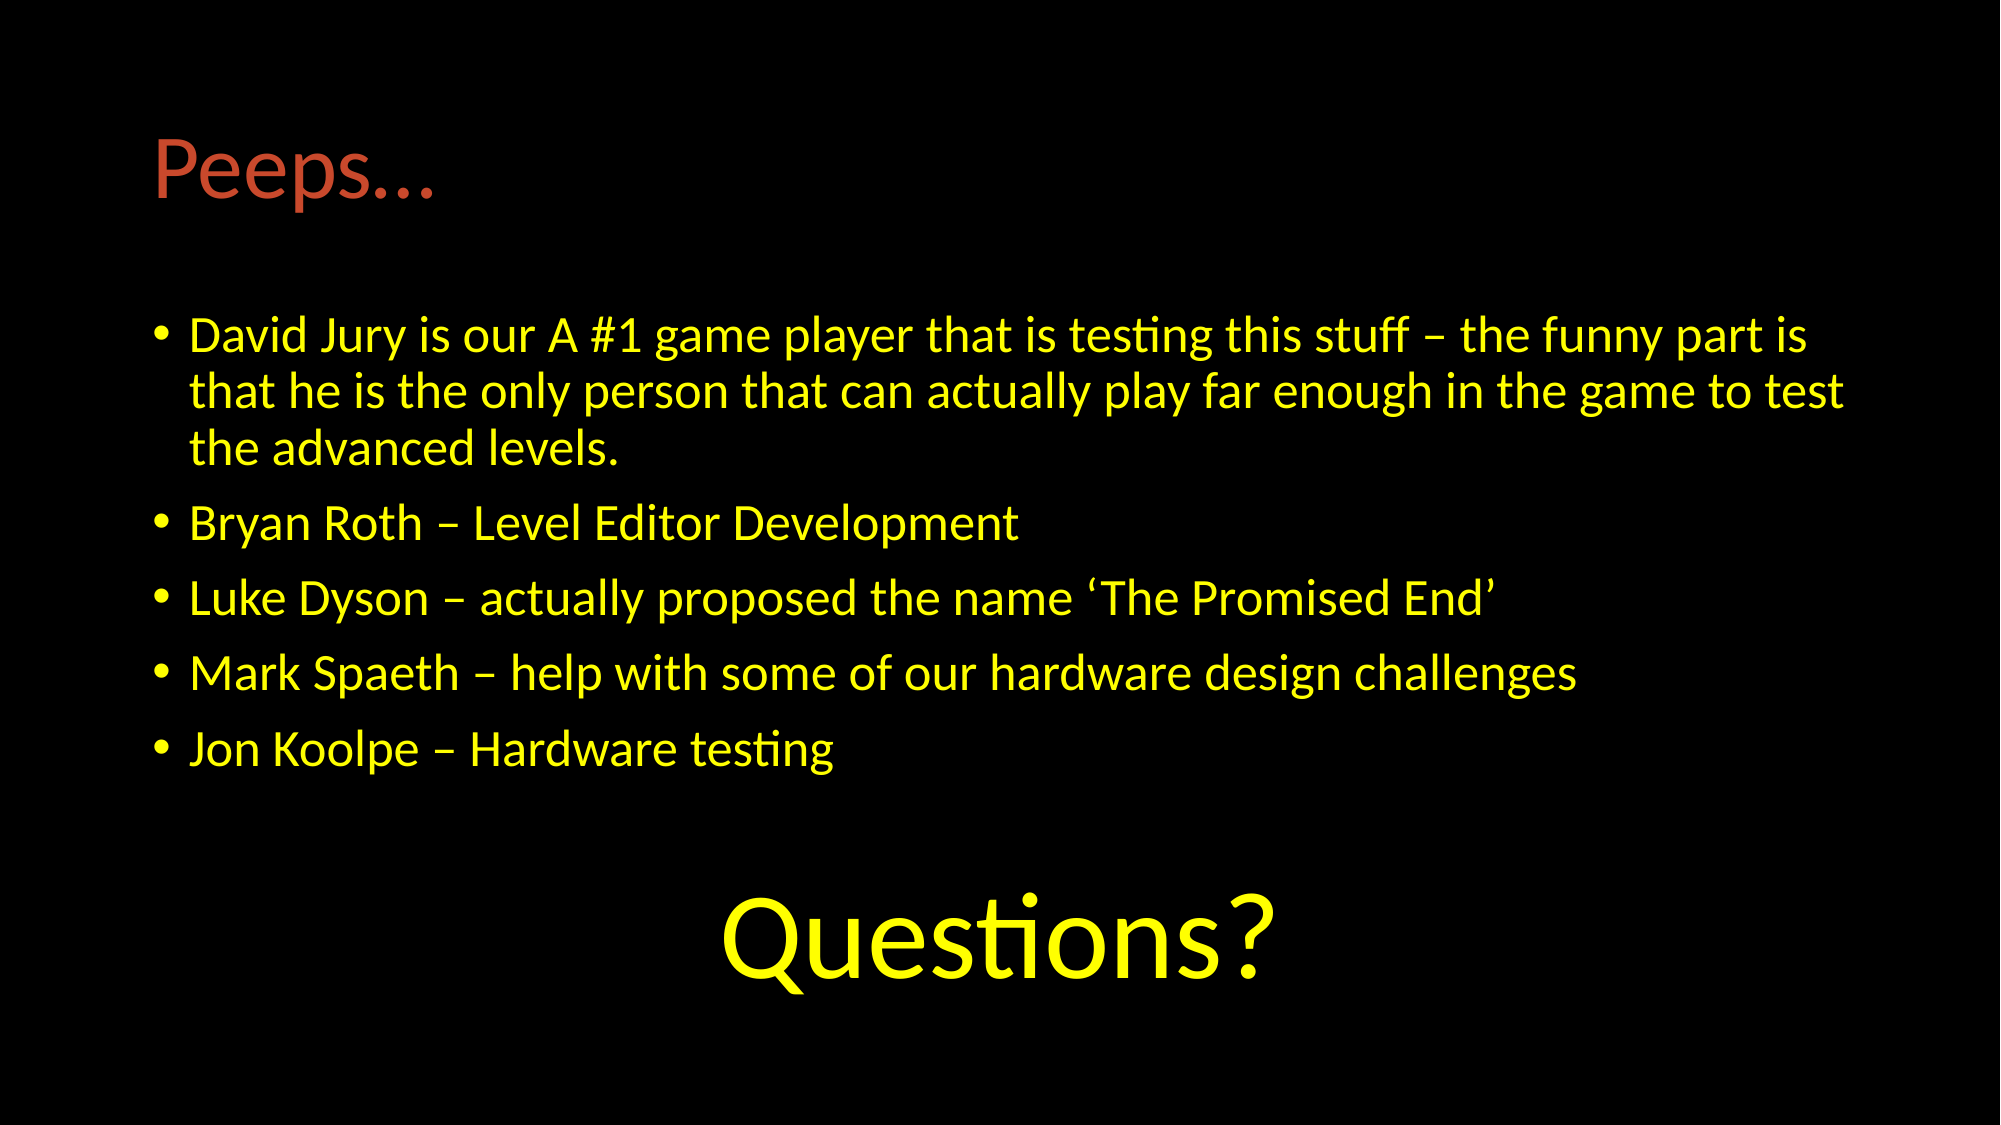

# Peeps…
David Jury is our A #1 game player that is testing this stuff – the funny part is that he is the only person that can actually play far enough in the game to test the advanced levels.
Bryan Roth – Level Editor Development
Luke Dyson – actually proposed the name ‘The Promised End’
Mark Spaeth – help with some of our hardware design challenges
Jon Koolpe – Hardware testing

Questions?